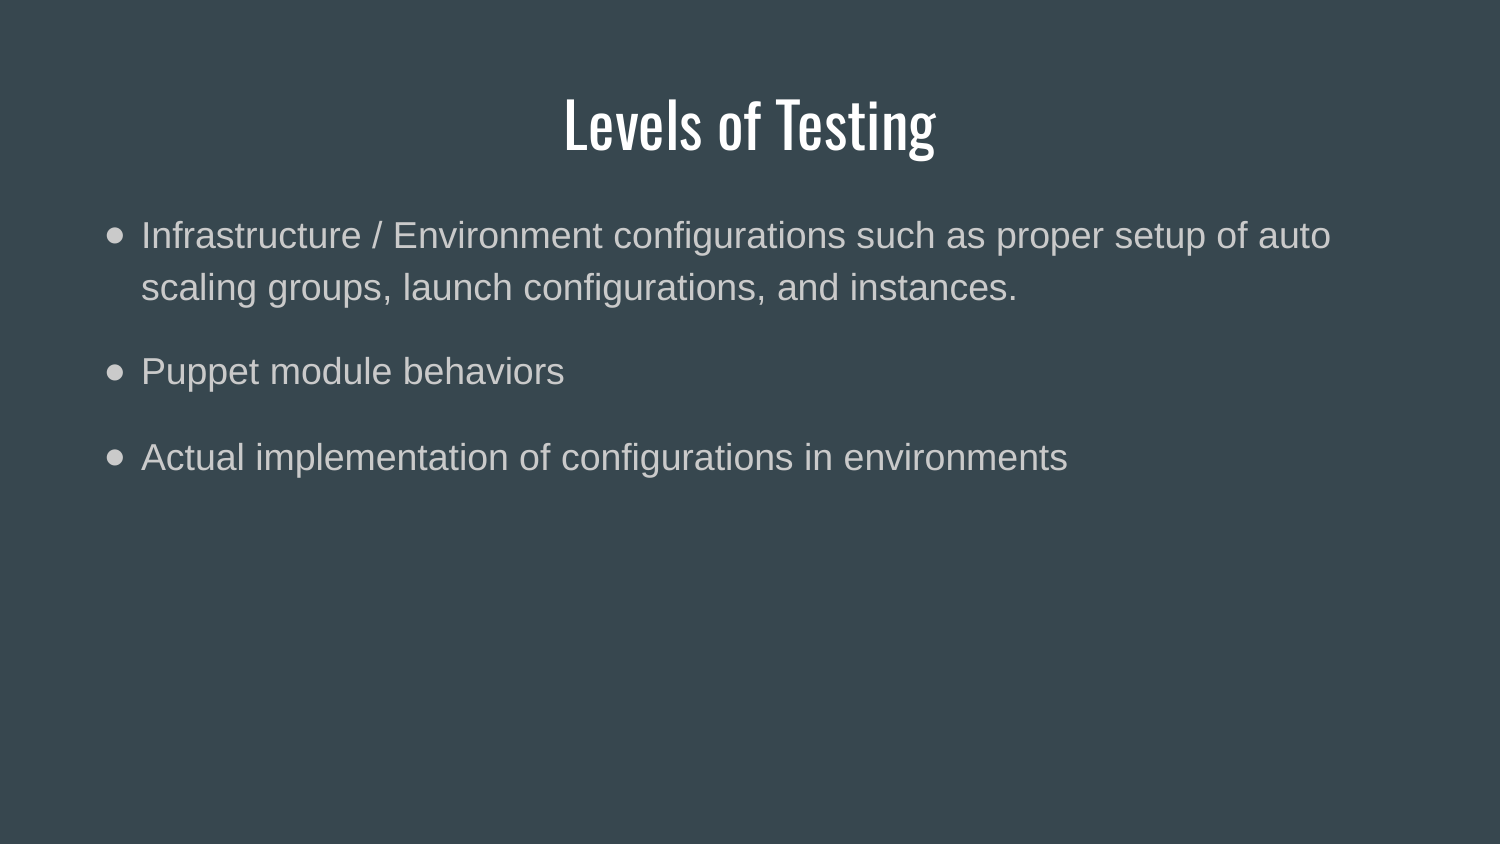

# Levels of Testing
Infrastructure / Environment configurations such as proper setup of auto scaling groups, launch configurations, and instances.
Puppet module behaviors
Actual implementation of configurations in environments